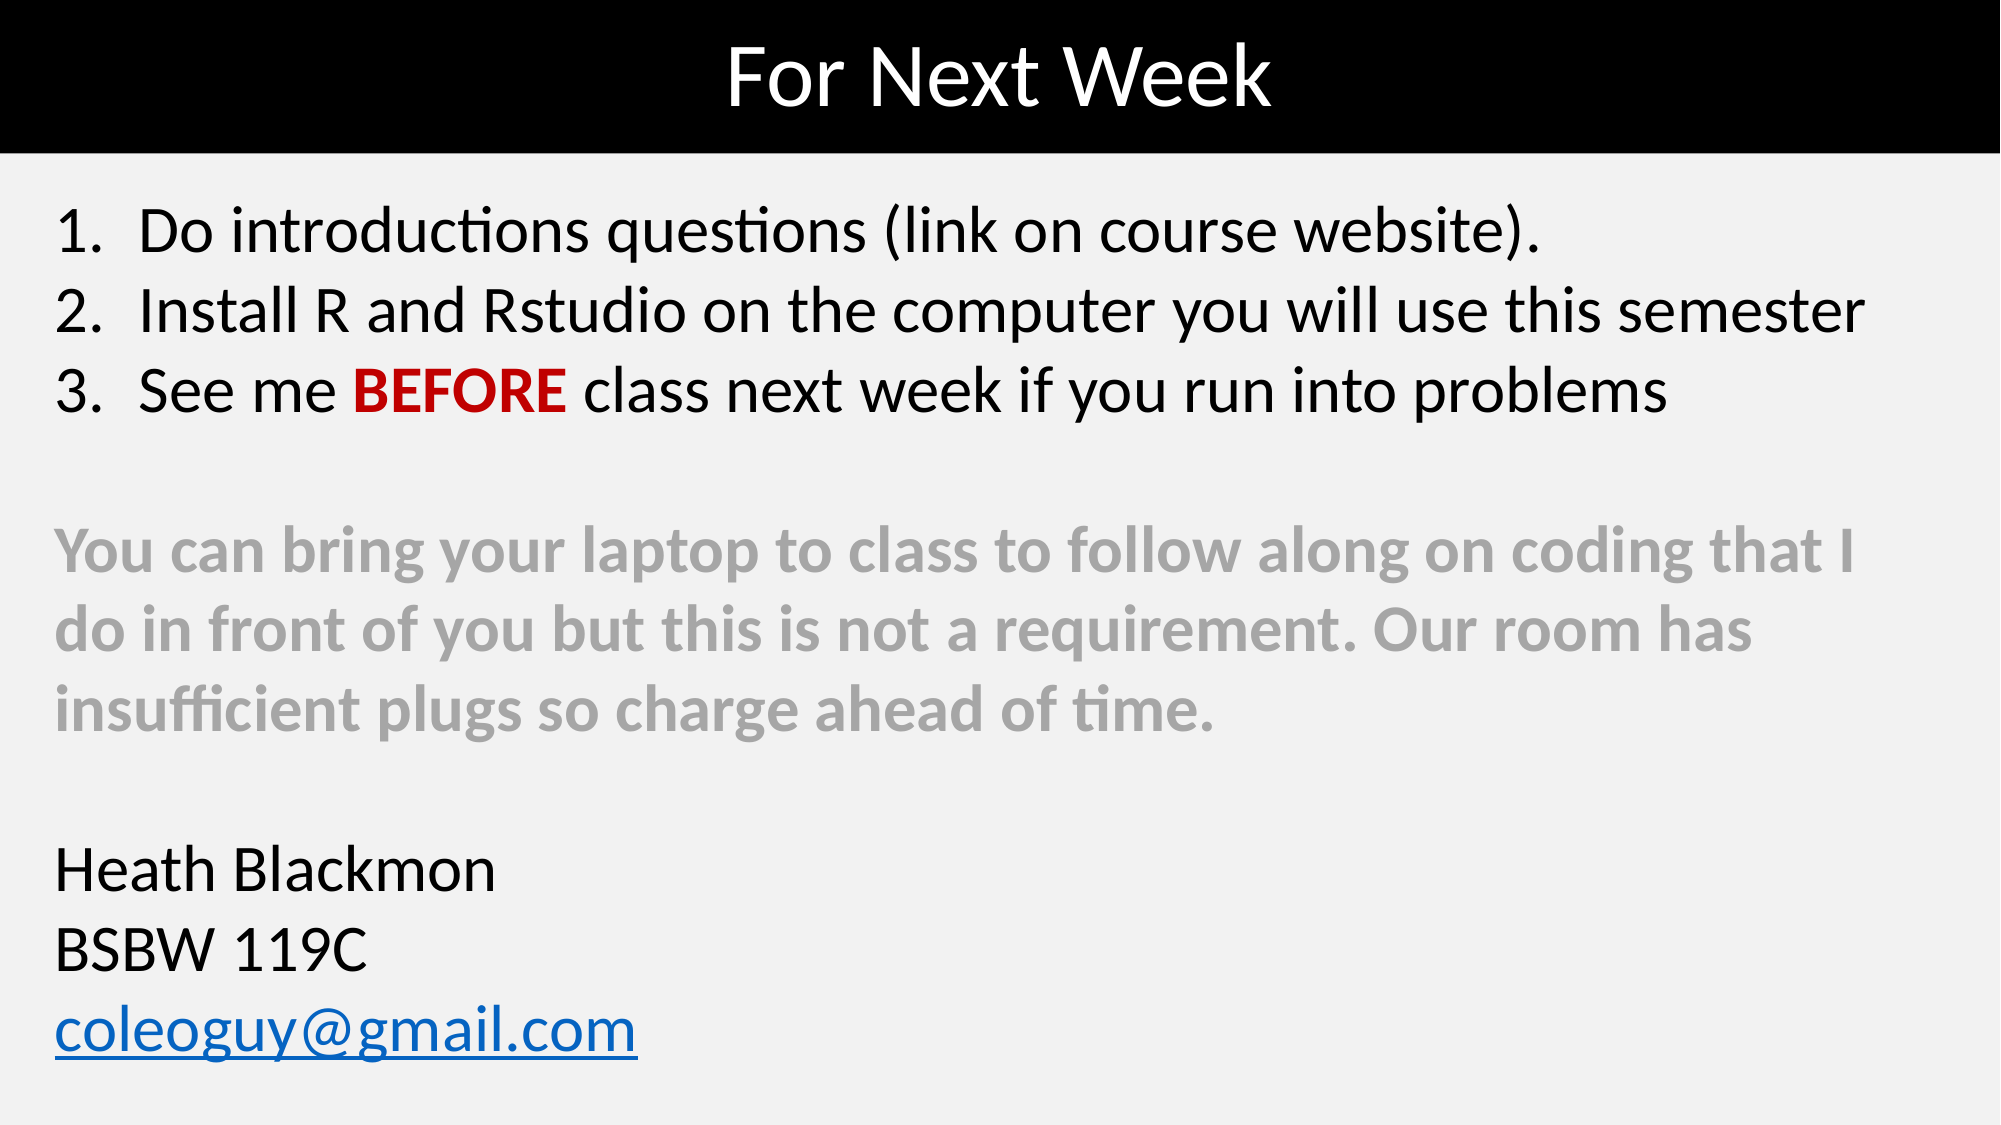

# For Next Week
Do introductions questions (link on course website).
Install R and Rstudio on the computer you will use this semester
See me BEFORE class next week if you run into problems

You can bring your laptop to class to follow along on coding that I do in front of you but this is not a requirement. Our room has insufficient plugs so charge ahead of time.

Heath Blackmon
BSBW 119C
coleoguy@gmail.com